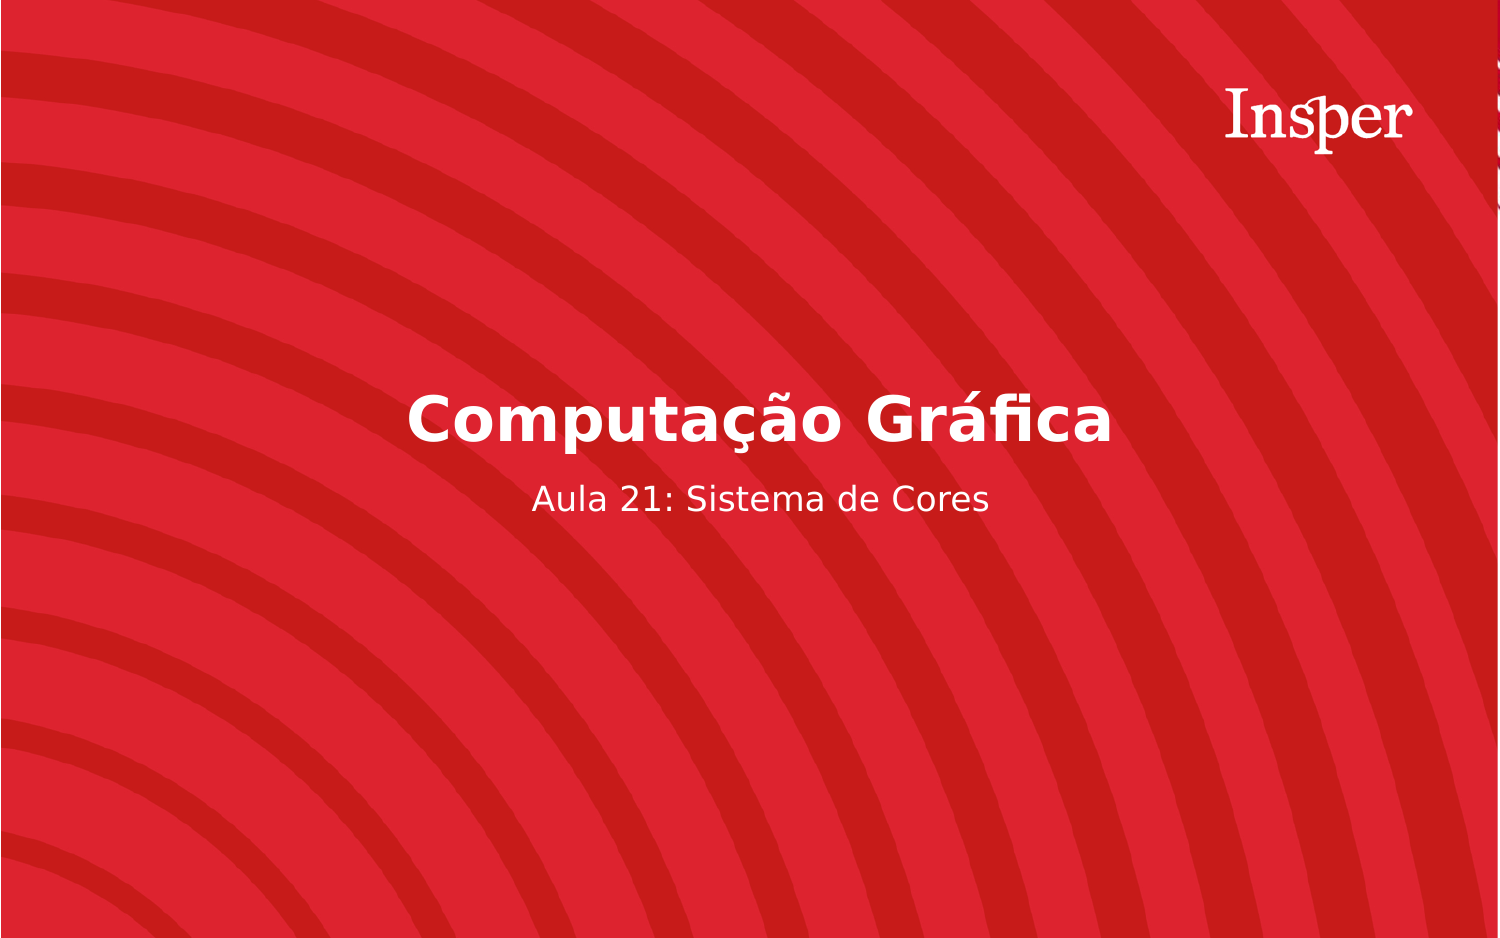

Computação Gráfica
Aula 21: Sistema de Cores